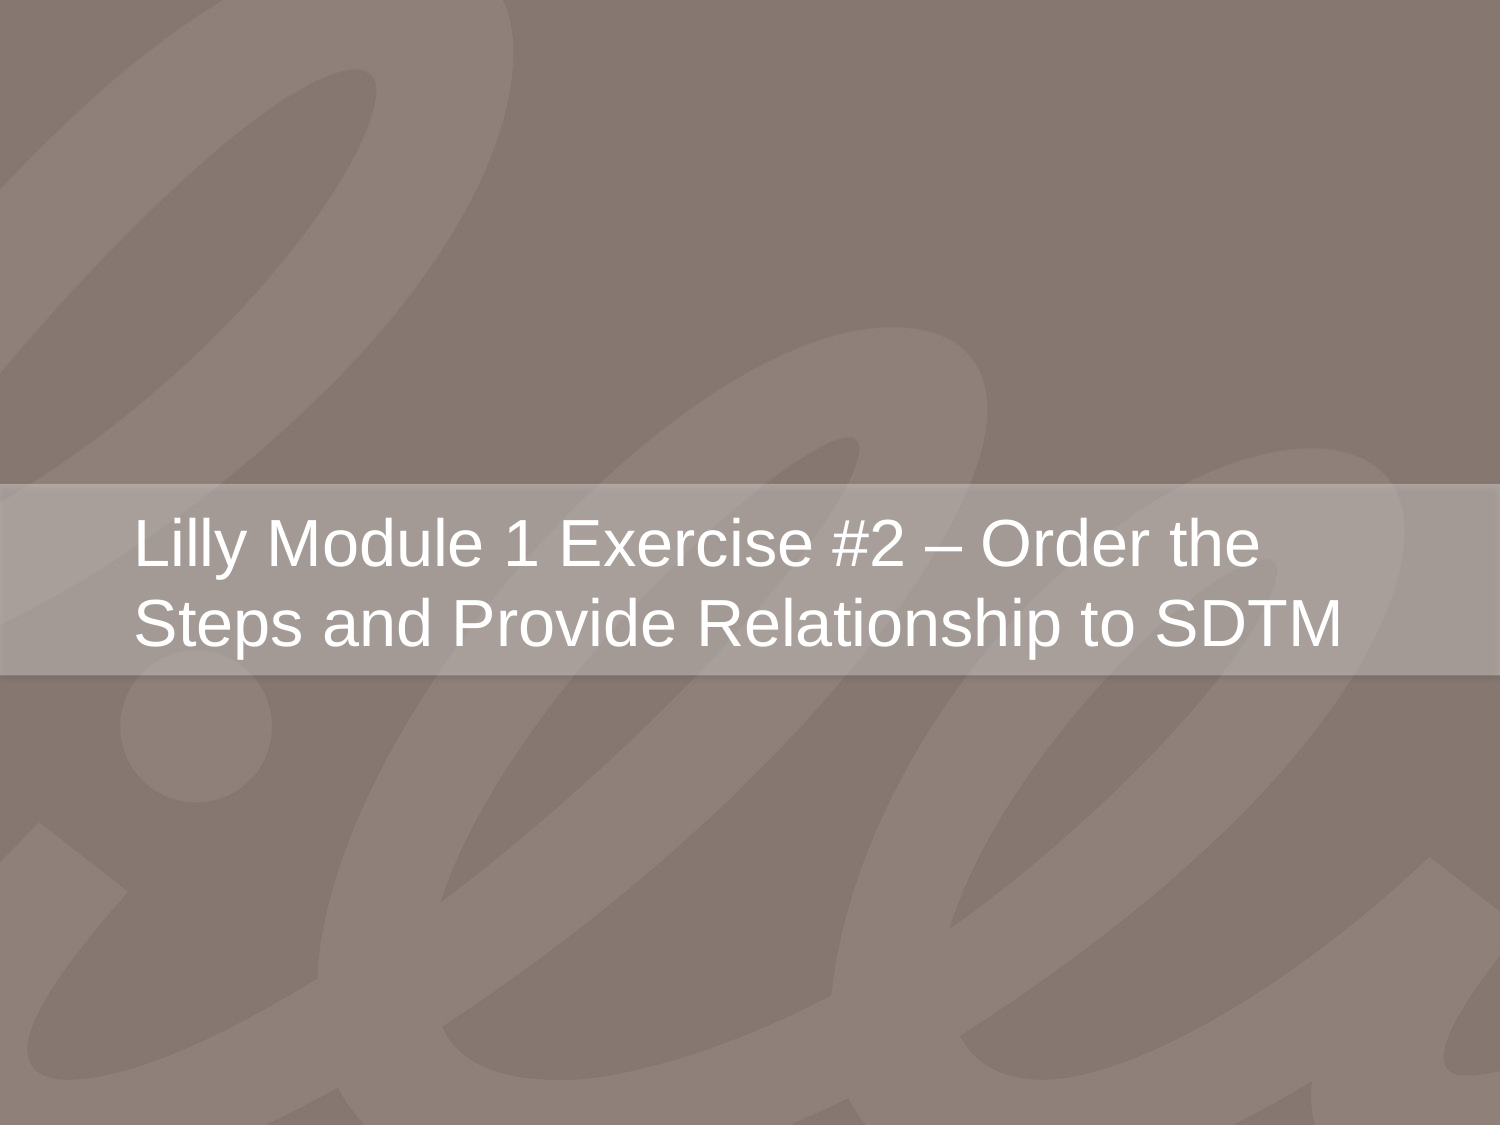

# Lilly Module 1 Exercise #2 – Order the Steps and Provide Relationship to SDTM